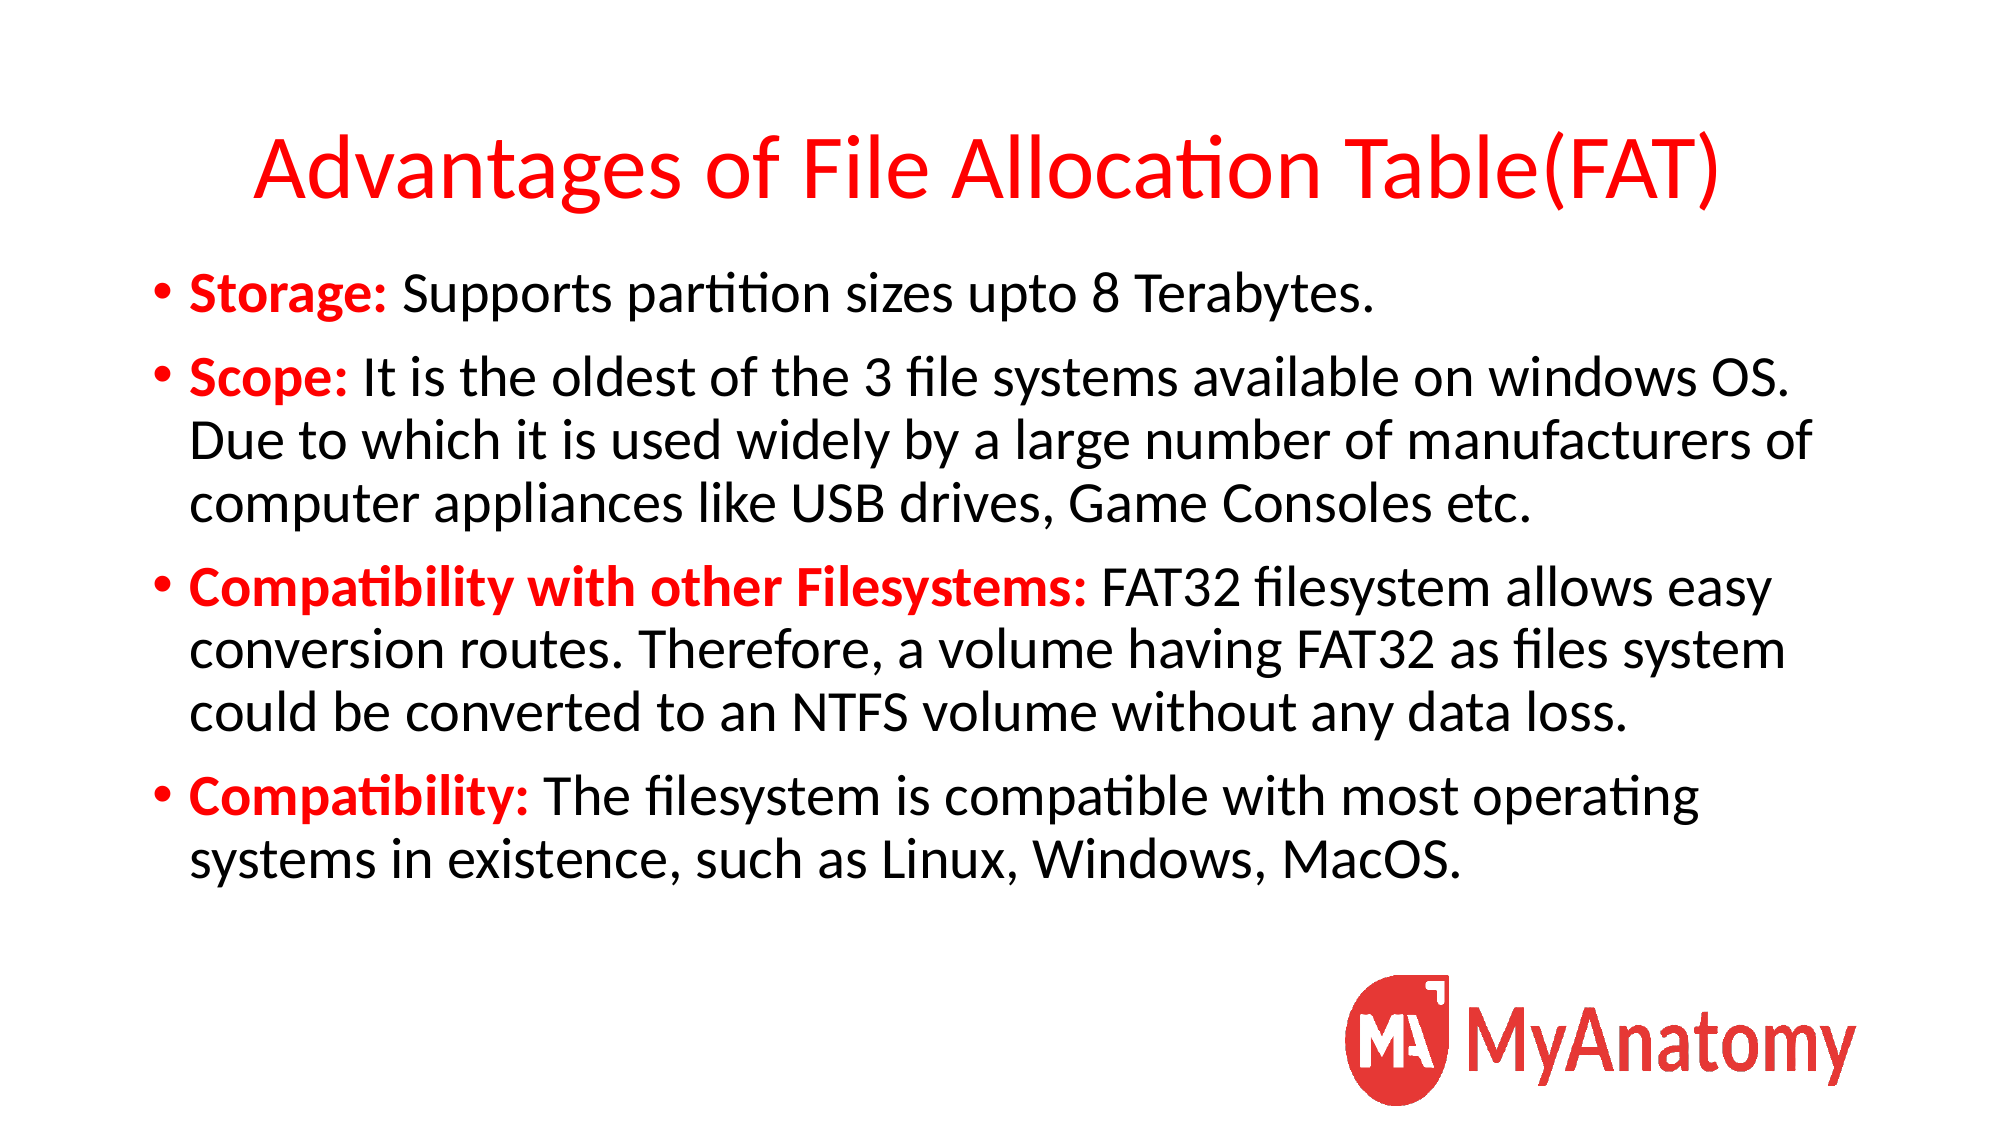

# Advantages of File Allocation Table(FAT)
Storage: Supports partition sizes upto 8 Terabytes.
Scope: It is the oldest of the 3 file systems available on windows OS. Due to which it is used widely by a large number of manufacturers of computer appliances like USB drives, Game Consoles etc.
Compatibility with other Filesystems: FAT32 filesystem allows easy conversion routes. Therefore, a volume having FAT32 as files system could be converted to an NTFS volume without any data loss.
Compatibility: The filesystem is compatible with most operating systems in existence, such as Linux, Windows, MacOS.